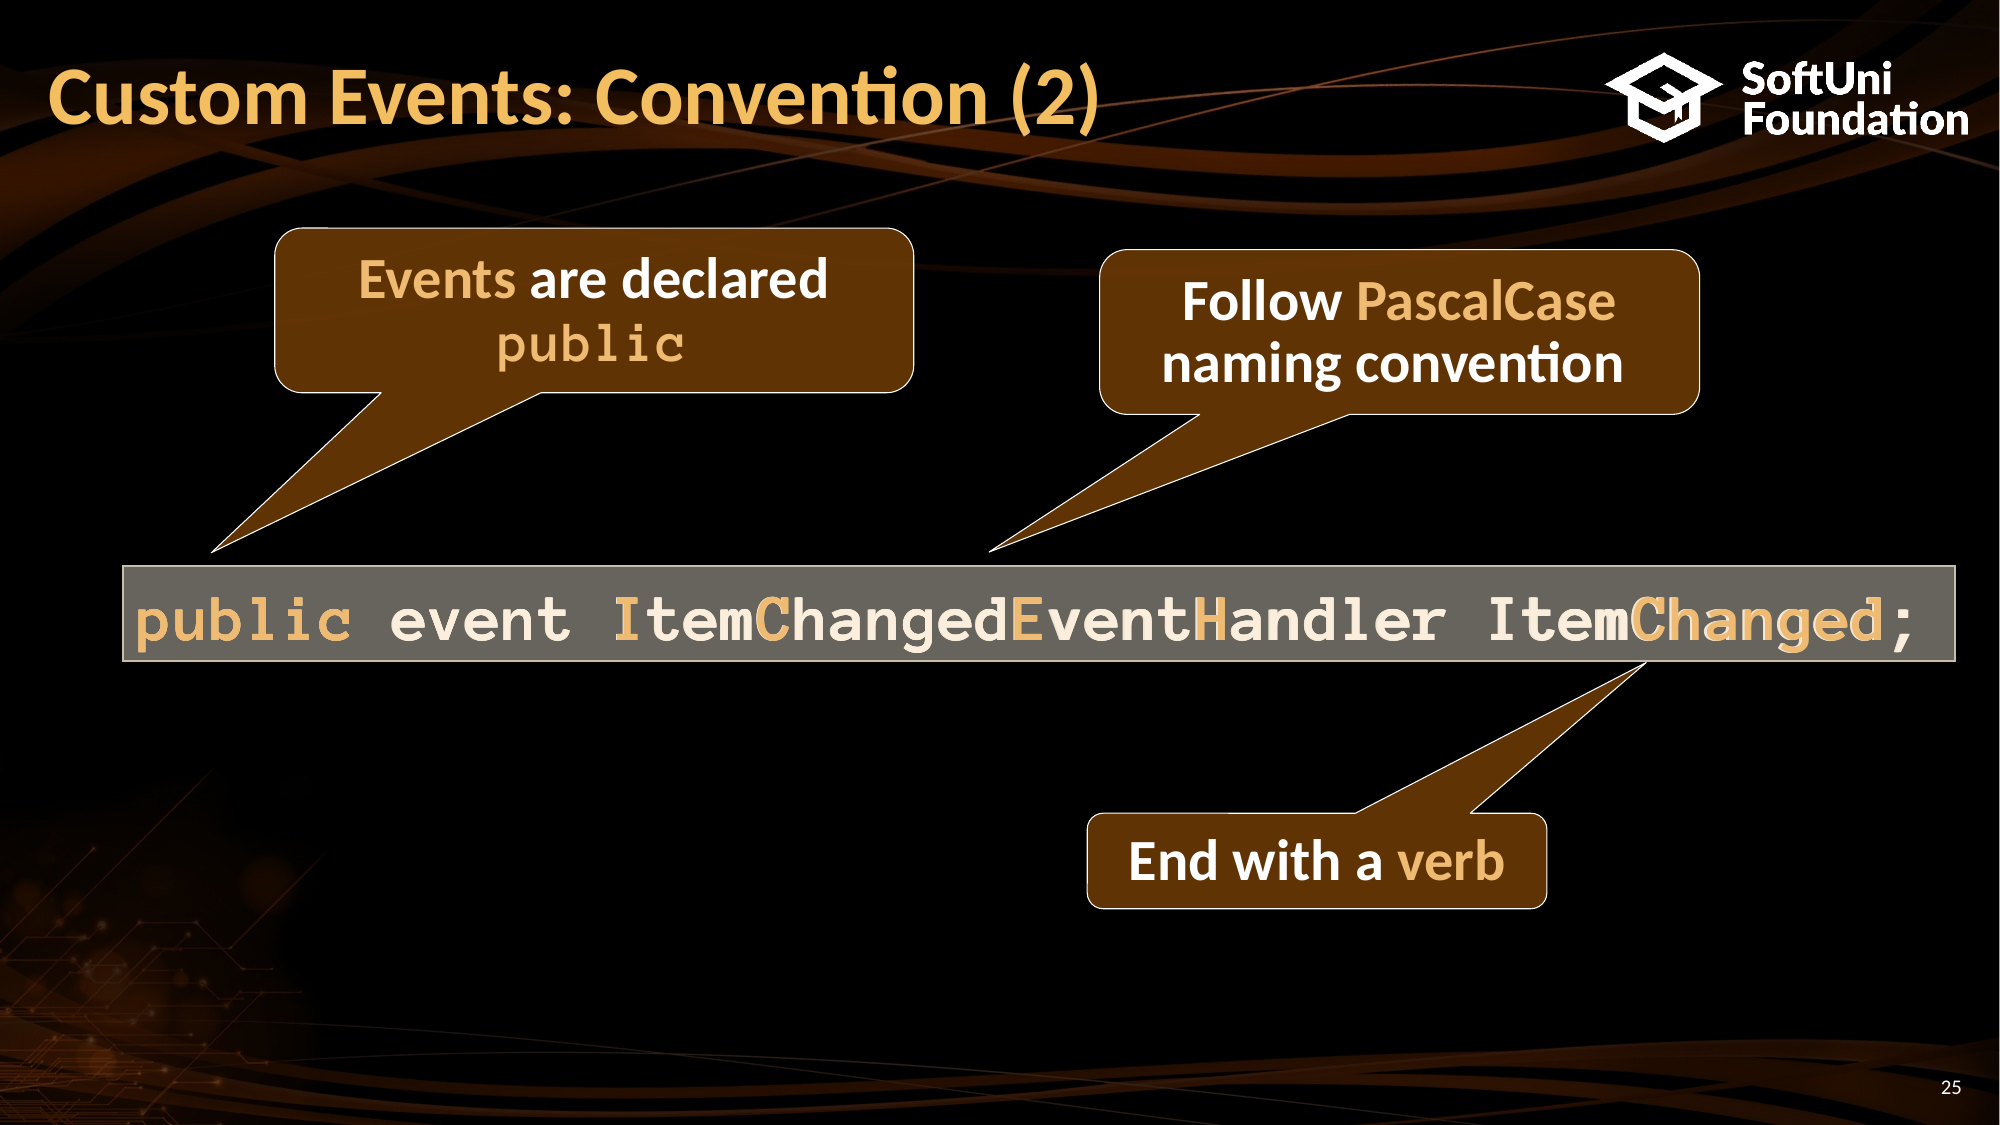

# Custom Events: Convention (2)
Events are declared public
Follow PascalCase naming convention
public event ItemChangedEventHandler ItemChanged;
public event ItemChangedEventHandler ItemChanged;
public event ItemChangedEventHandler ItemChanged;
public event ItemChangedEventHandler ItemChanged;
End with a verb
25